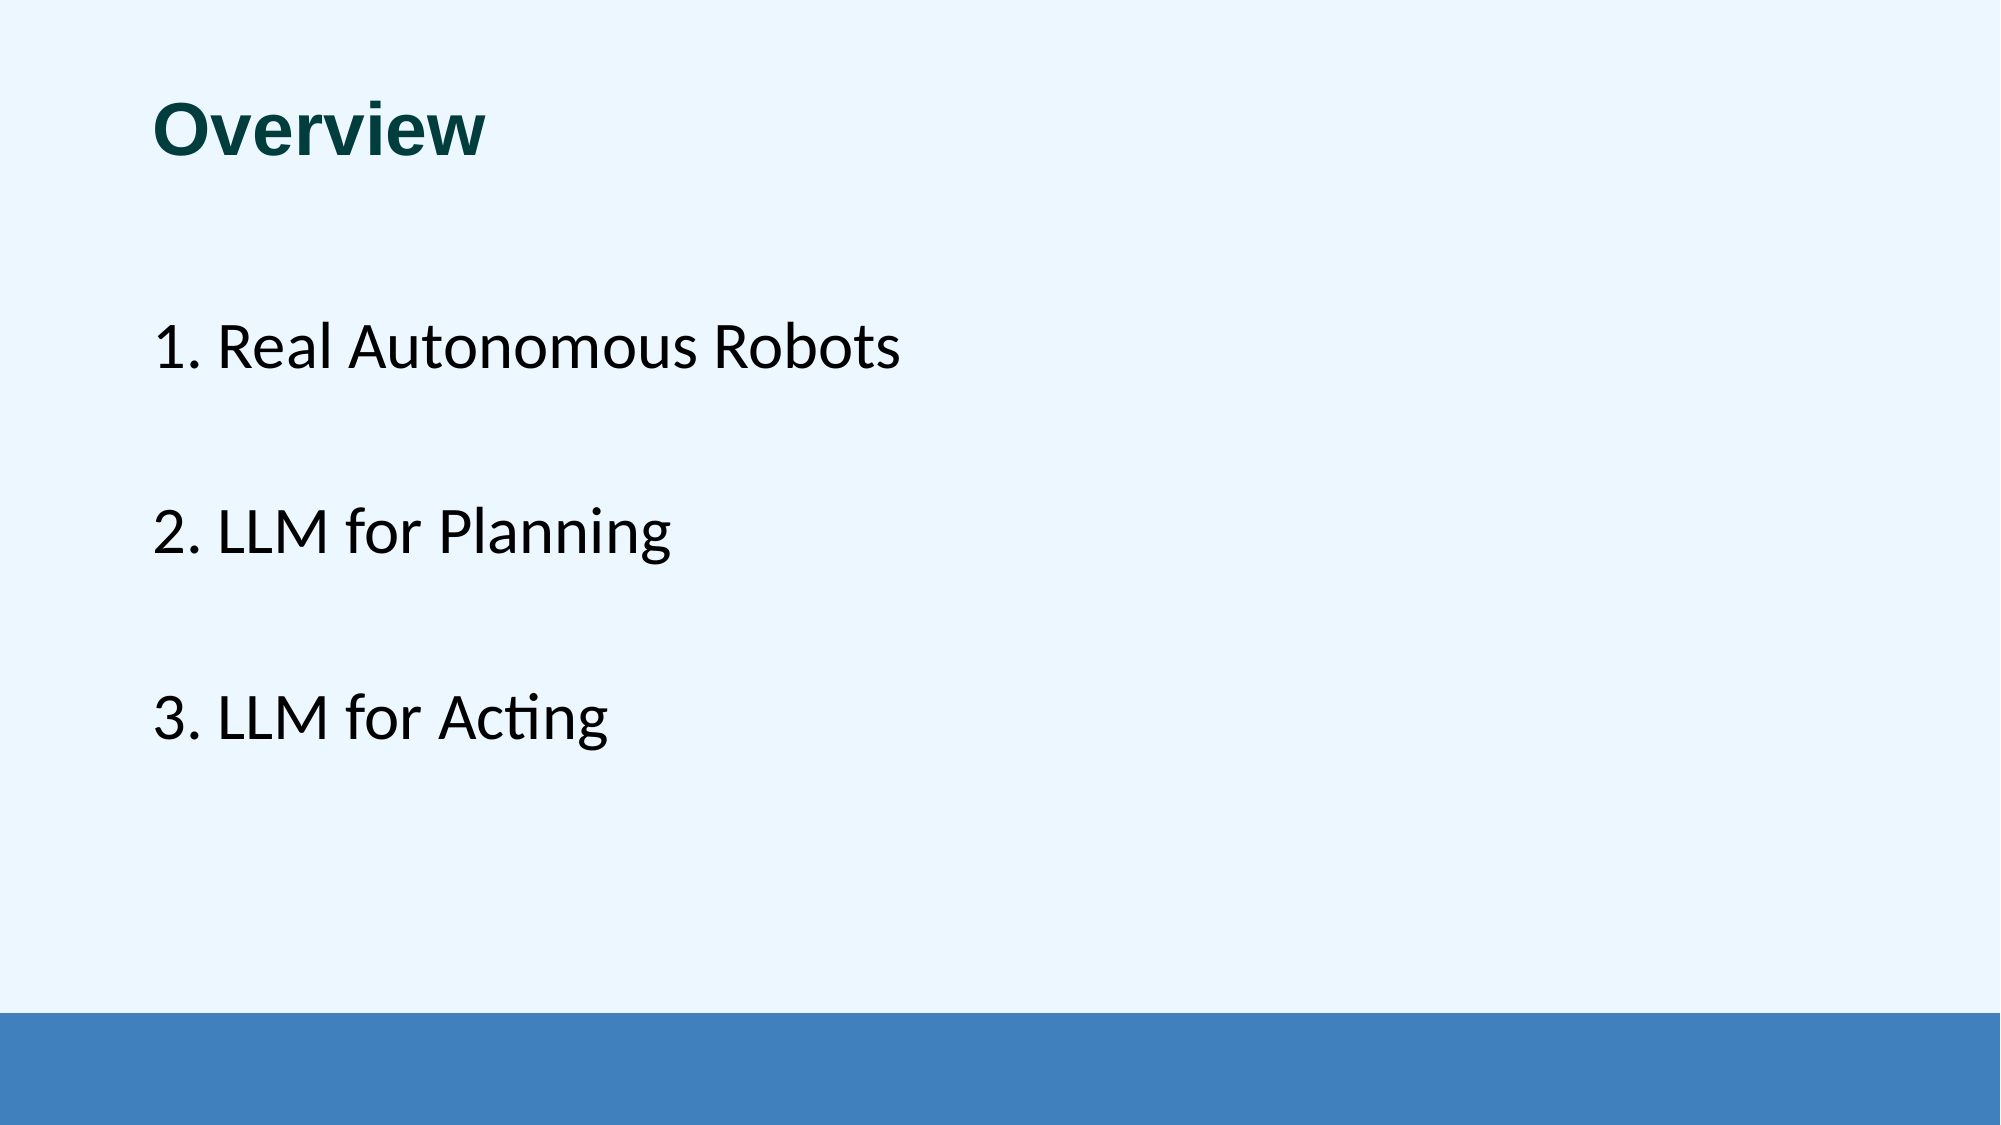

# Overview
1. Real Autonomous Robots

2. LLM for Planning

3. LLM for Acting